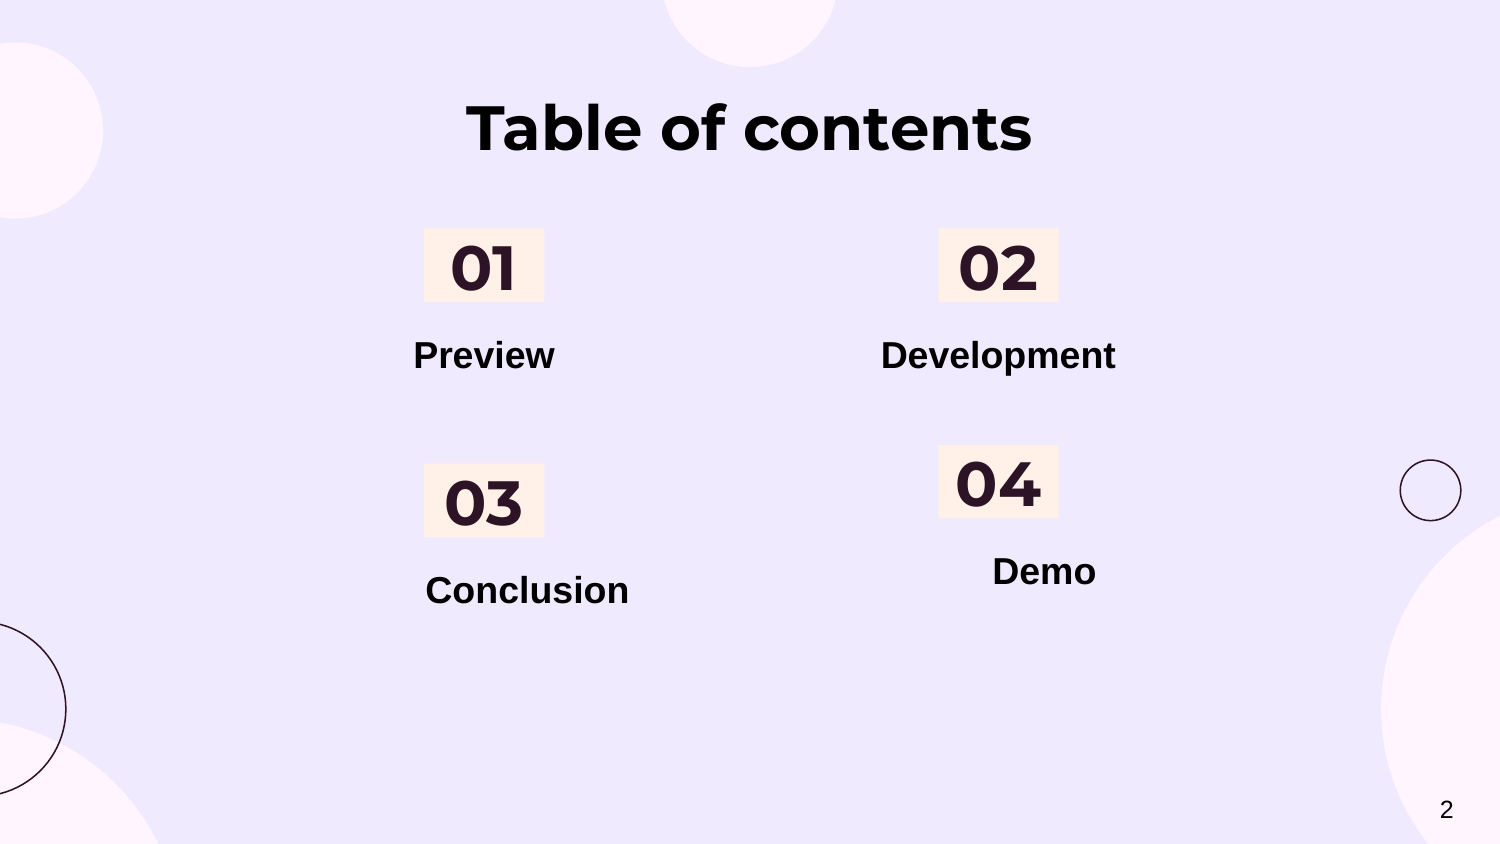

# Table of contents
01
02
Preview
Development
04
03
                Demo
           Conclusion
2